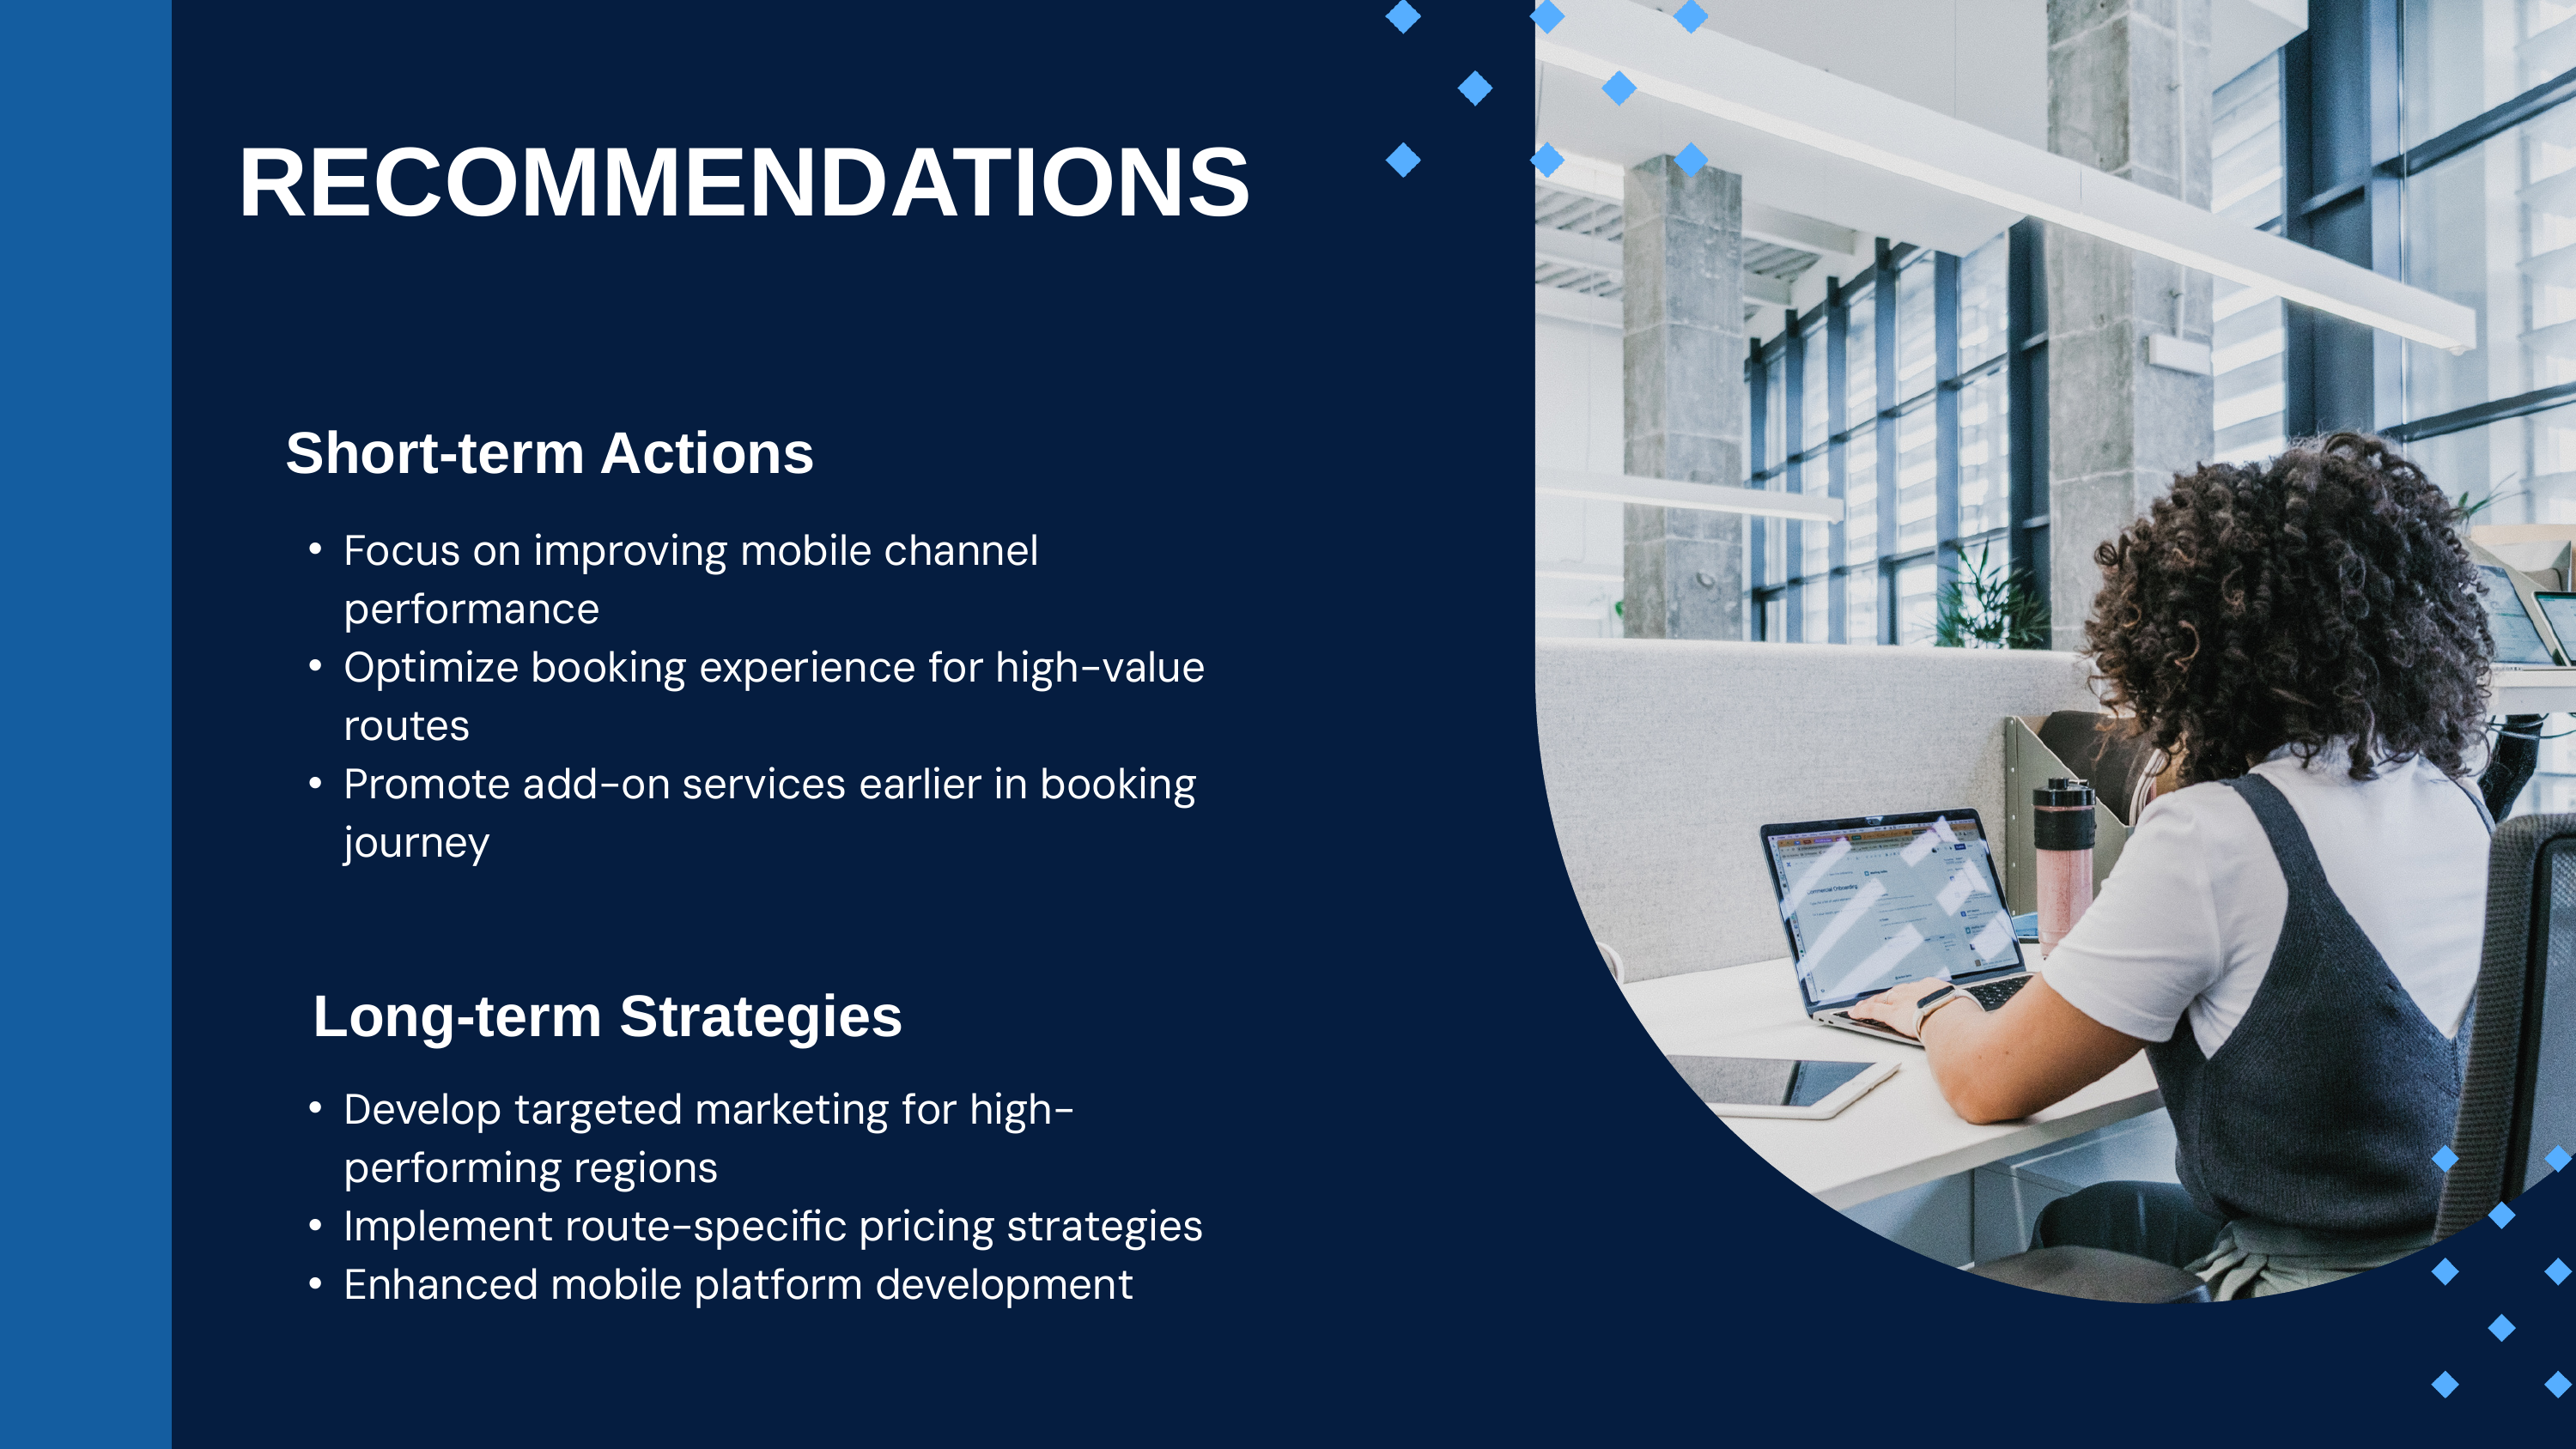

RECOMMENDATIONS
Short-term Actions
Focus on improving mobile channel performance
Optimize booking experience for high-value routes
Promote add-on services earlier in booking journey

Long-term Strategies
Develop targeted marketing for high-performing regions
Implement route-specific pricing strategies
Enhanced mobile platform development